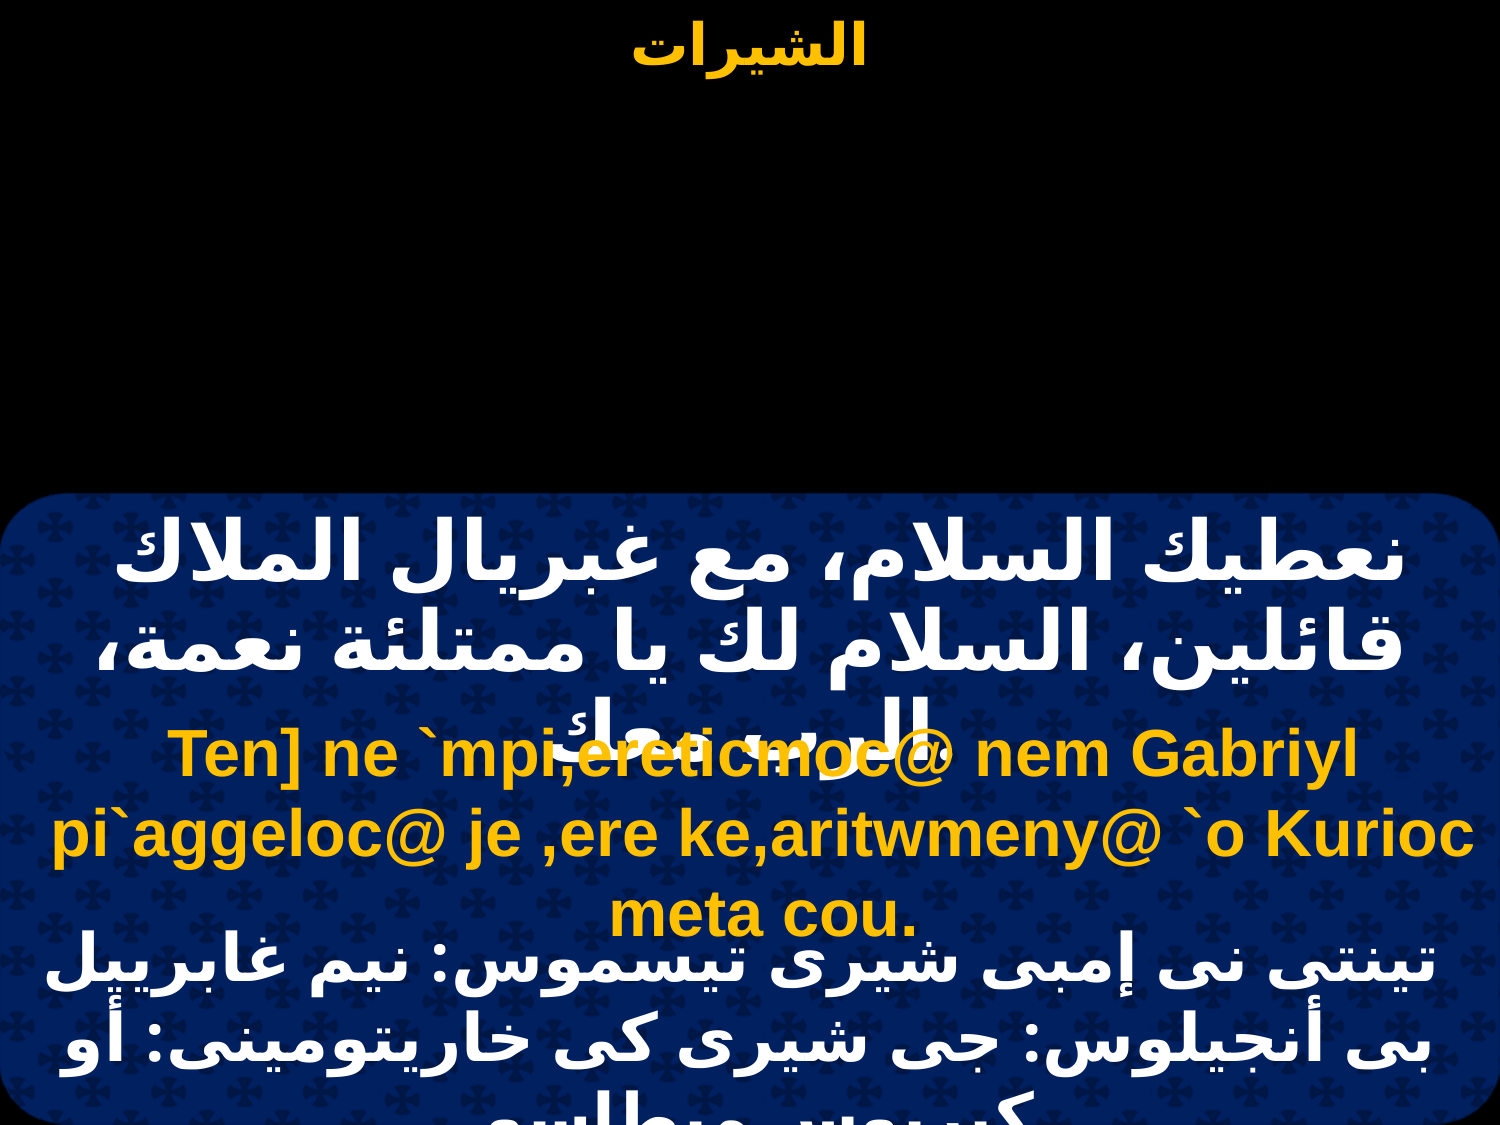

نعطيك السلام، مع غبريال الملاك قائلين، السلام لك يا ممتلئة نعمة، الرب معك.

Ten] ne `mpi,ereticmoc@ nem Gabriyl pi`aggeloc@ je ,ere ke,aritwmeny@ `o Kurioc meta cou.

 تينتى نى إمبى شيرى تيسموس: نيم غابرييل بى أنجيلوس: جى شيرى كى خاريتومينى: أو كيريوس ميطاسو.